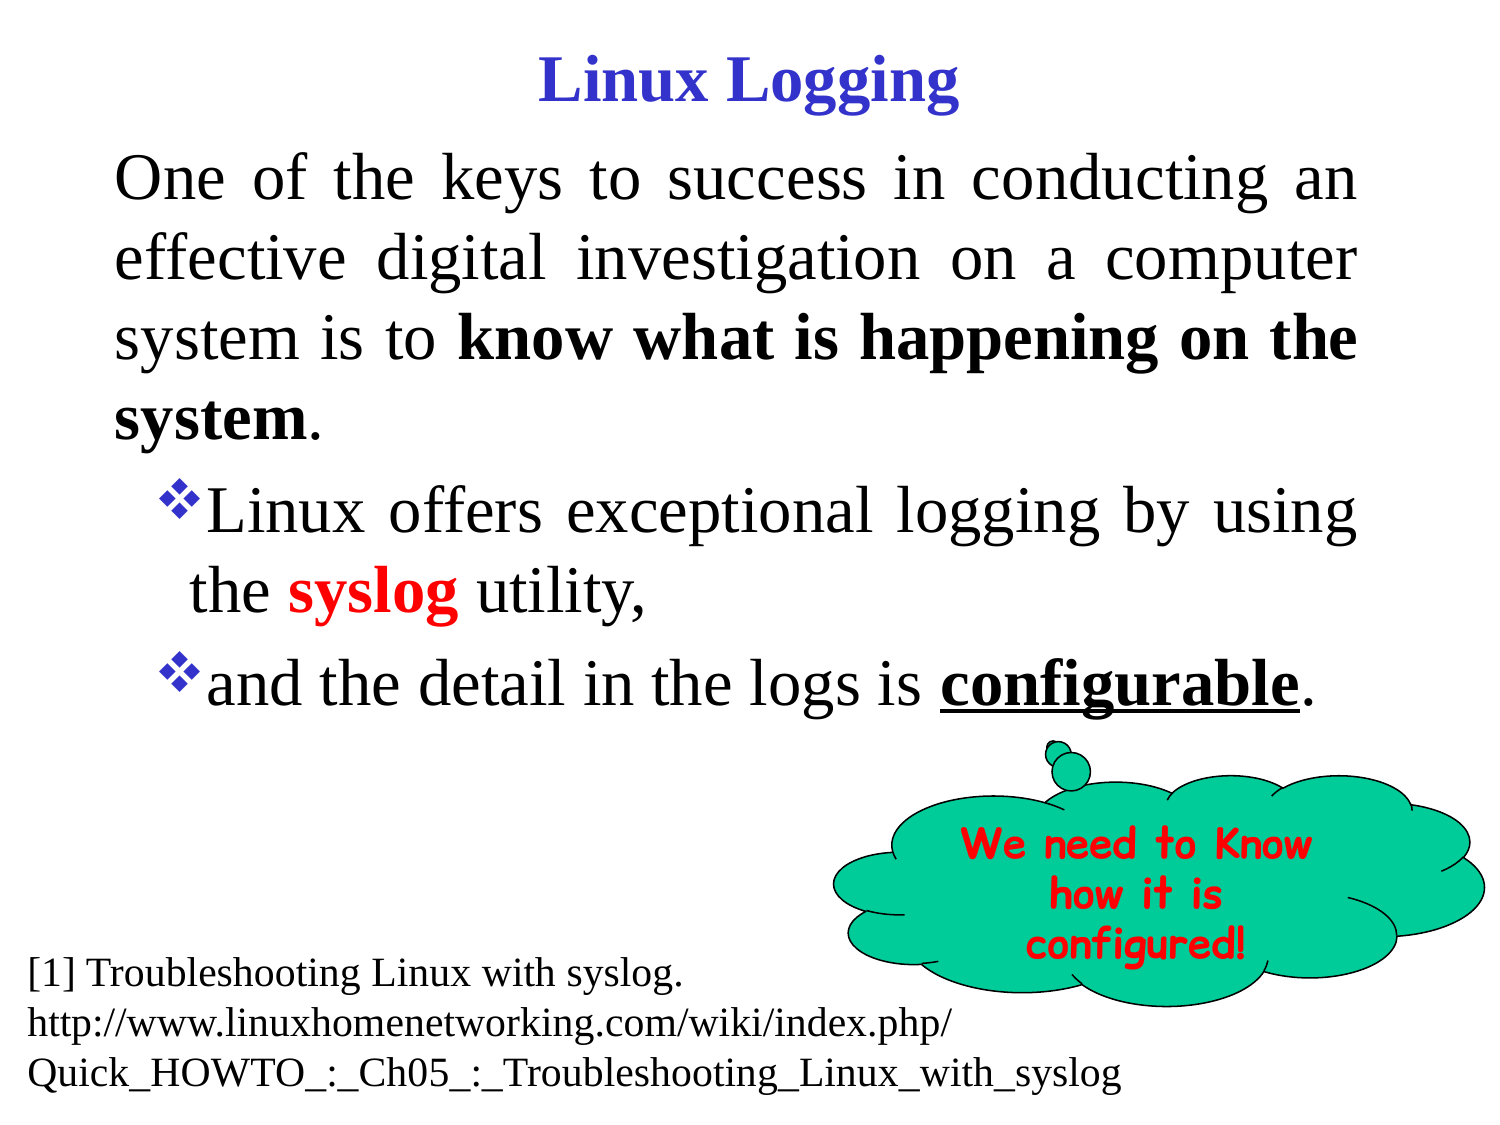

Linux Logging
One of the keys to success in conducting an effective digital investigation on a computer system is to know what is happening on the system.
Linux offers exceptional logging by using the syslog utility,
and the detail in the logs is configurable.
We need to Know how it is configured!
[1] Troubleshooting Linux with syslog.
http://www.linuxhomenetworking.com/wiki/index.php/Quick_HOWTO_:_Ch05_:_Troubleshooting_Linux_with_syslog
92